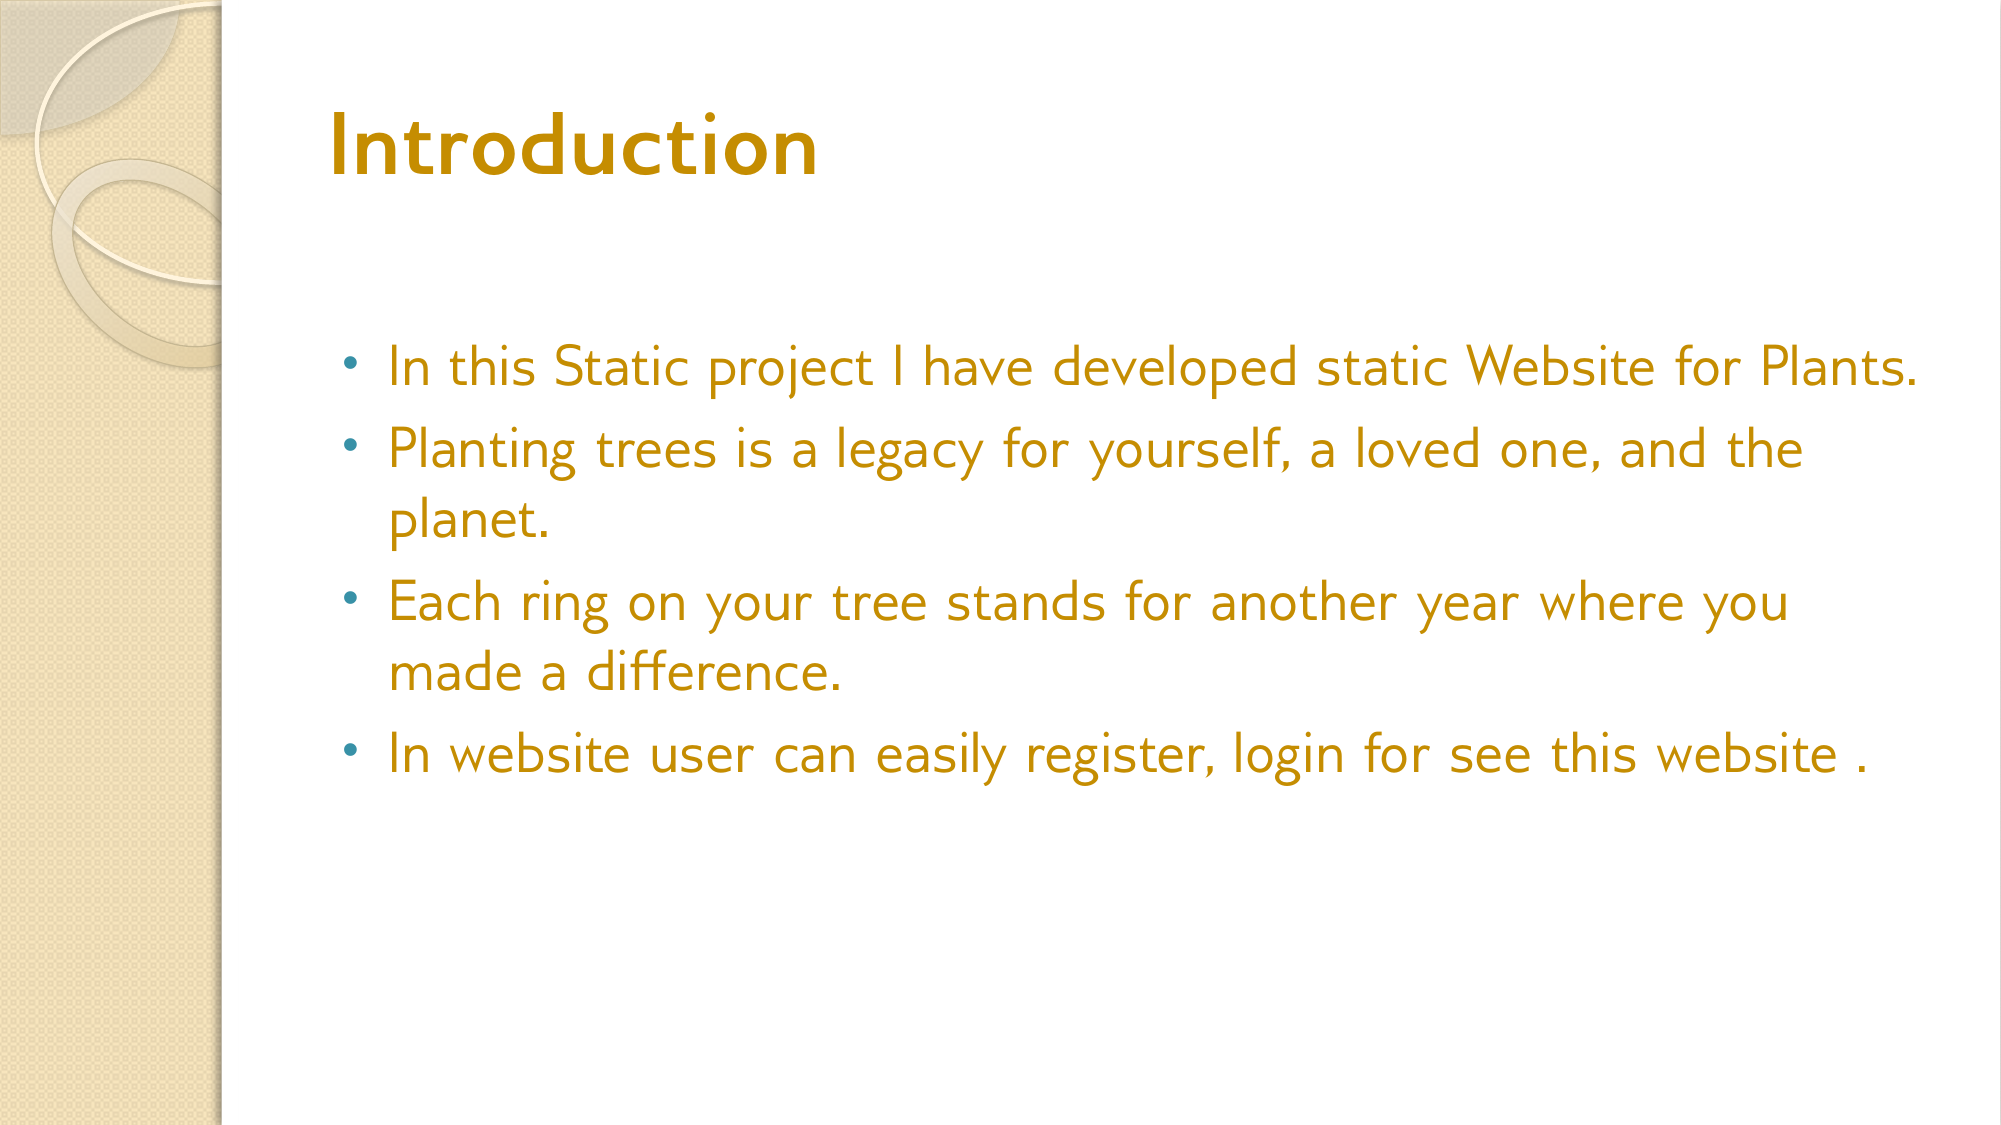

# Introduction

In this Static project I have developed static Website for Plants.
Planting trees is a legacy for yourself, a loved one, and the planet.
Each ring on your tree stands for another year where you made a difference.
In website user can easily register, login for see this website .